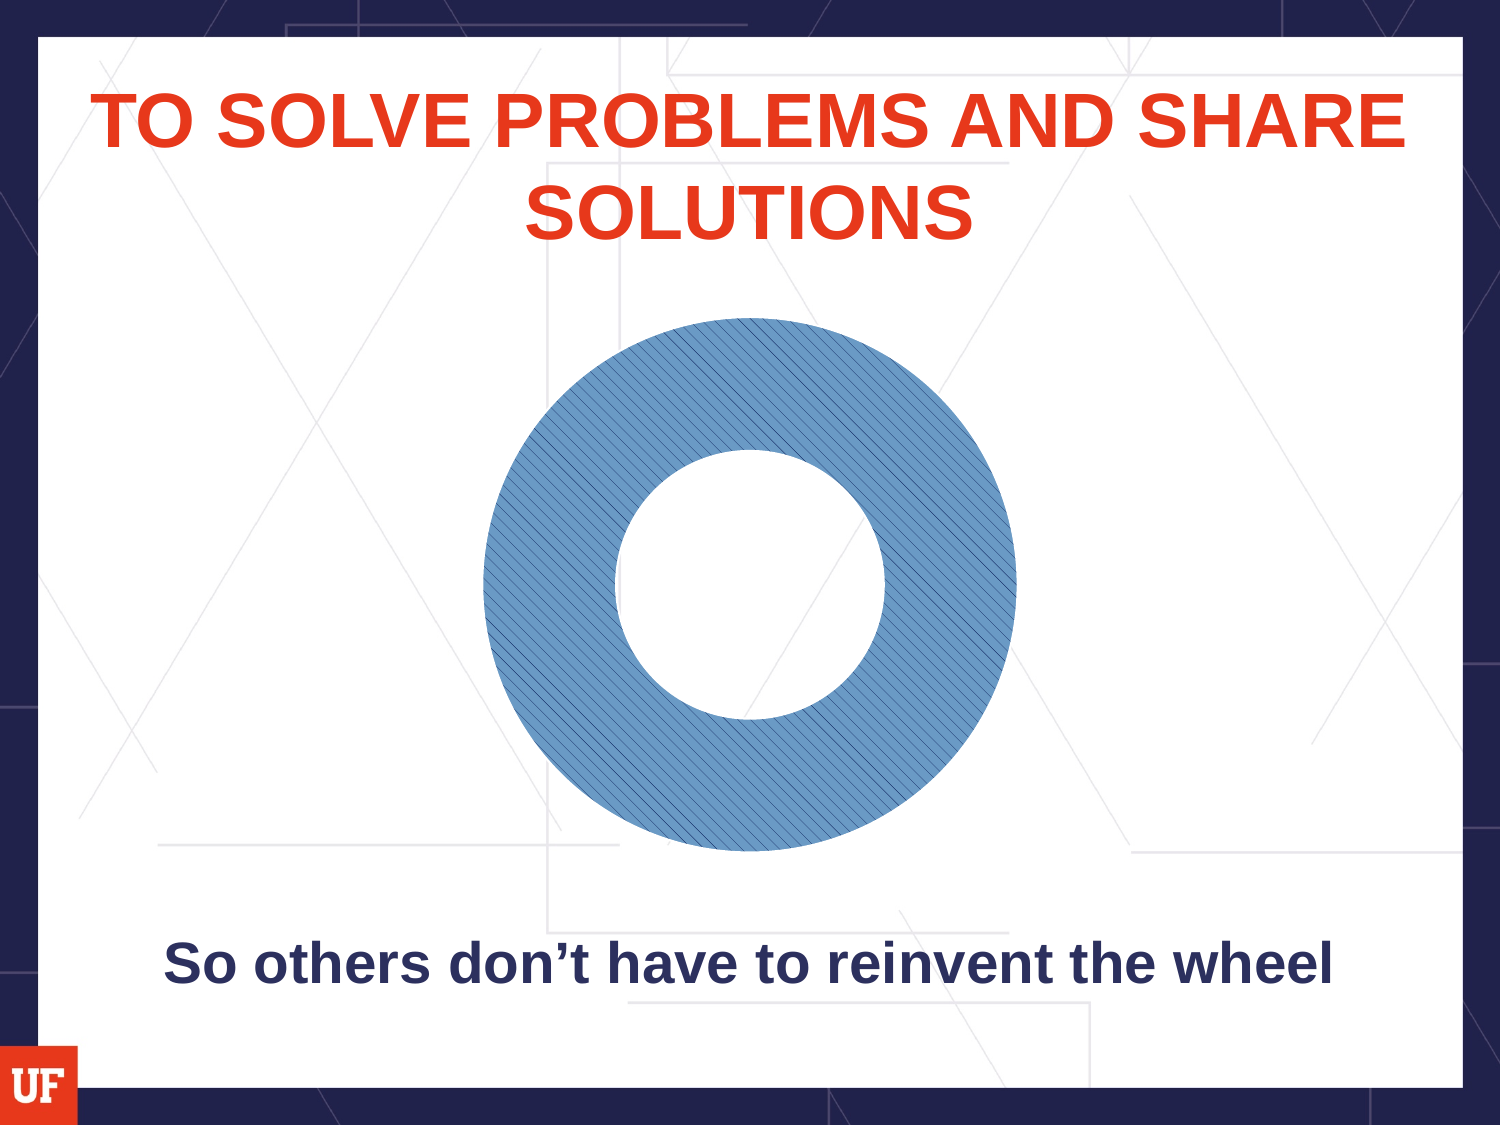

# TO SOLVE PROBLEMS AND SHARE SOLUTIONS

So others don’t have to reinvent the wheel